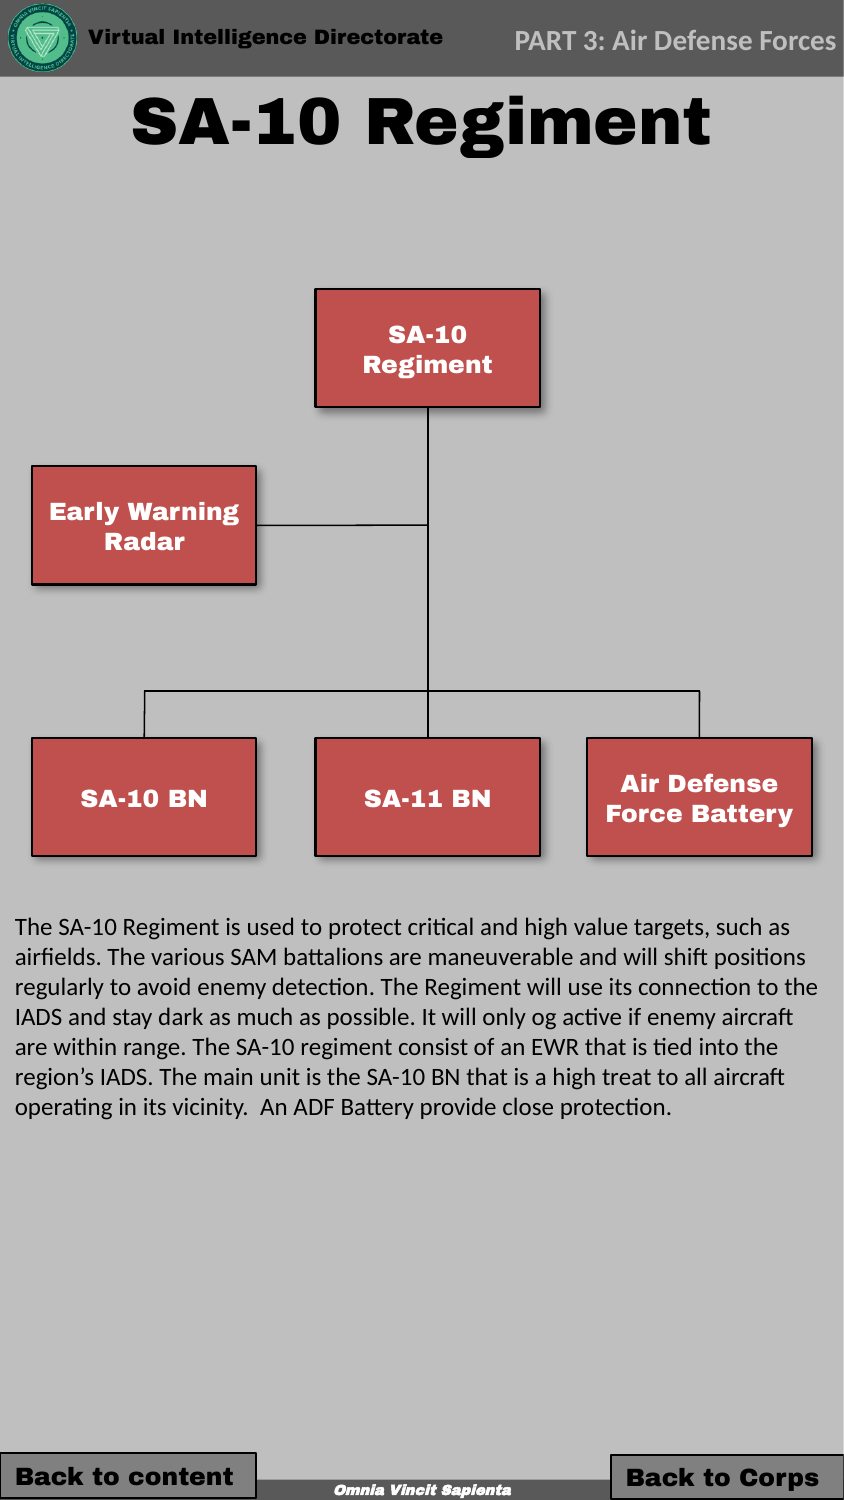

PART 3: Air Defense Forces
# SA-10 Regiment
SA-10 Regiment
Early Warning Radar
SA-10 BN
SA-11 BN
Air Defense Force Battery
The SA-10 Regiment is used to protect critical and high value targets, such as airfields. The various SAM battalions are maneuverable and will shift positions regularly to avoid enemy detection. The Regiment will use its connection to the IADS and stay dark as much as possible. It will only og active if enemy aircraft are within range. The SA-10 regiment consist of an EWR that is tied into the region’s IADS. The main unit is the SA-10 BN that is a high treat to all aircraft operating in its vicinity.  An ADF Battery provide close protection.

Back to content
Back to Corps